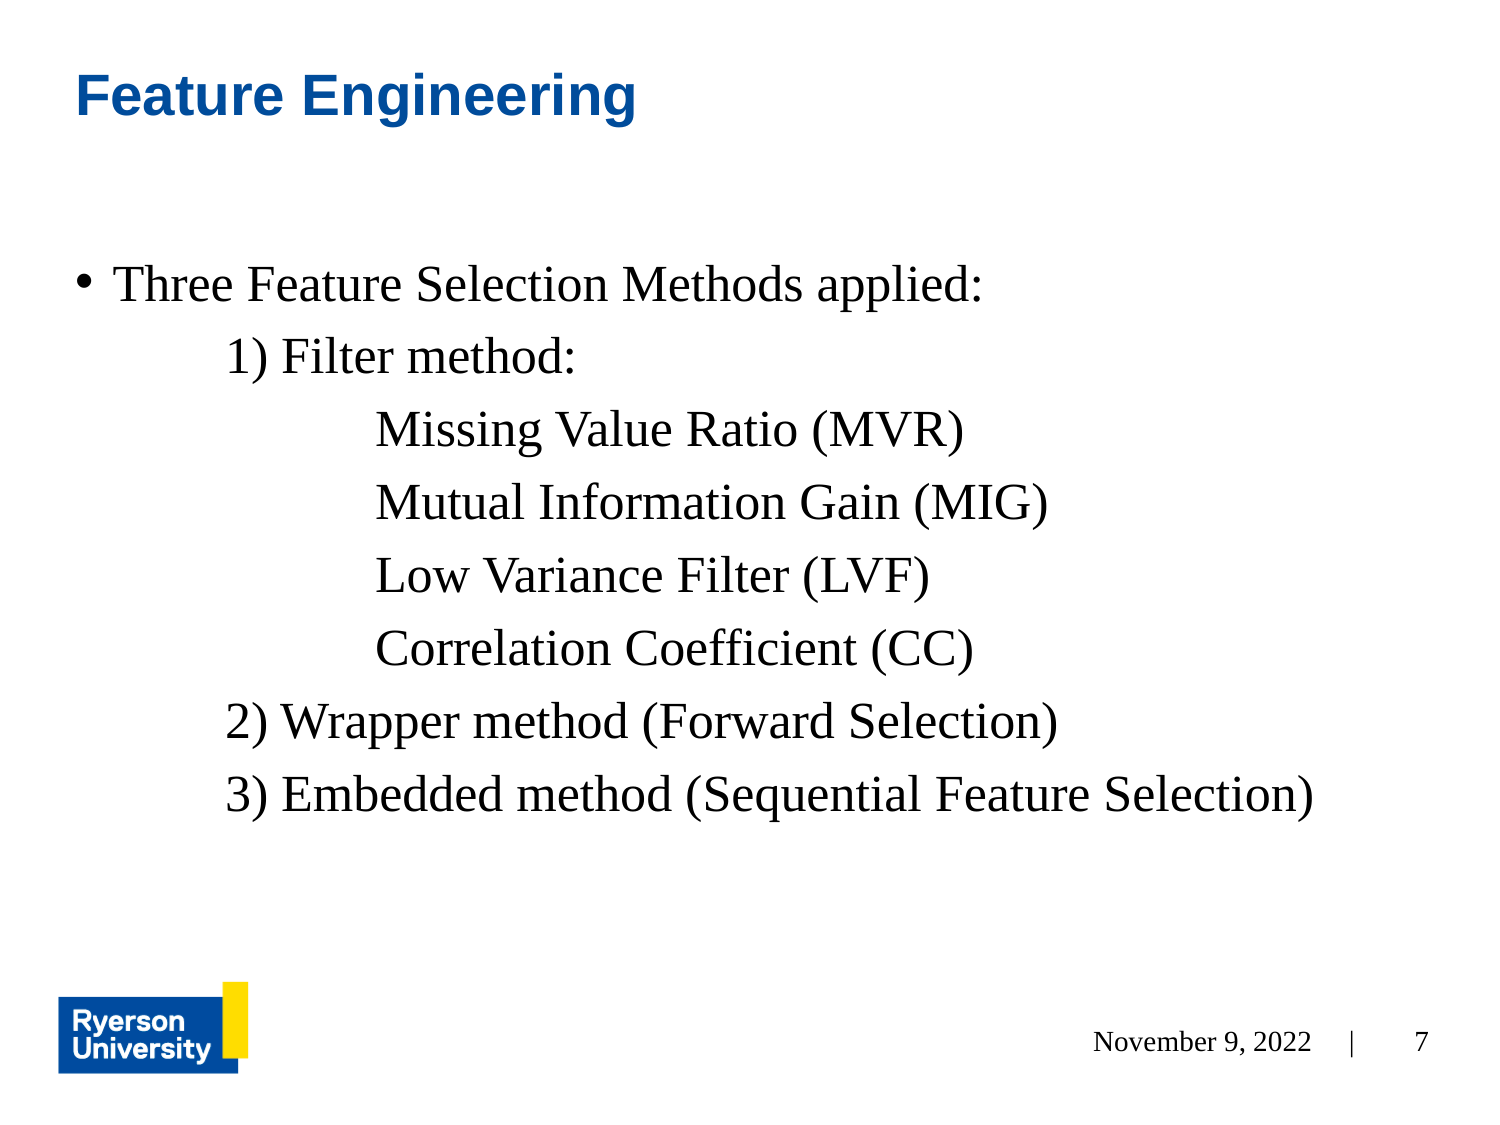

# Feature Engineering
Three Feature Selection Methods applied:
	1) Filter method:
		Missing Value Ratio (MVR)
		Mutual Information Gain (MIG)
		Low Variance Filter (LVF)
		Correlation Coefficient (CC)
	2) Wrapper method (Forward Selection)
	3) Embedded method (Sequential Feature Selection)

November 9, 2022     |
7